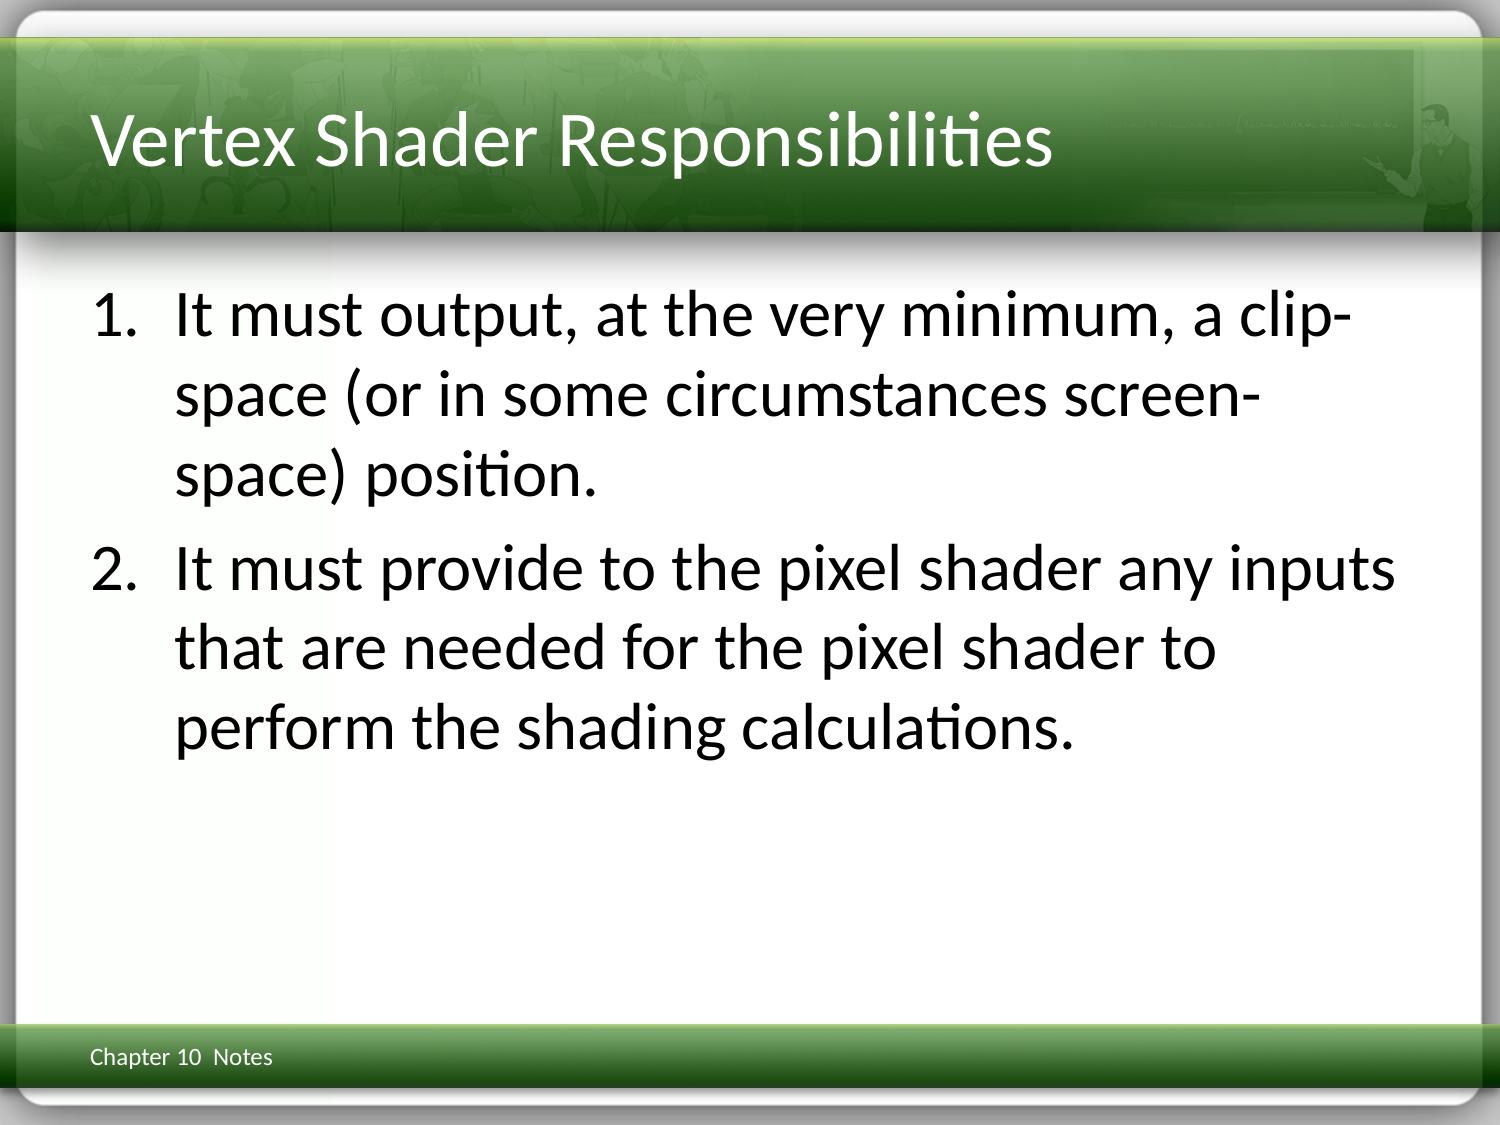

# Vertex Shader Responsibilities
It must output, at the very minimum, a clip-space (or in some circumstances screen-space) position.
It must provide to the pixel shader any inputs that are needed for the pixel shader to perform the shading calculations.
Chapter 10  Notes
3D Math Primer for Graphics & Game Dev
293